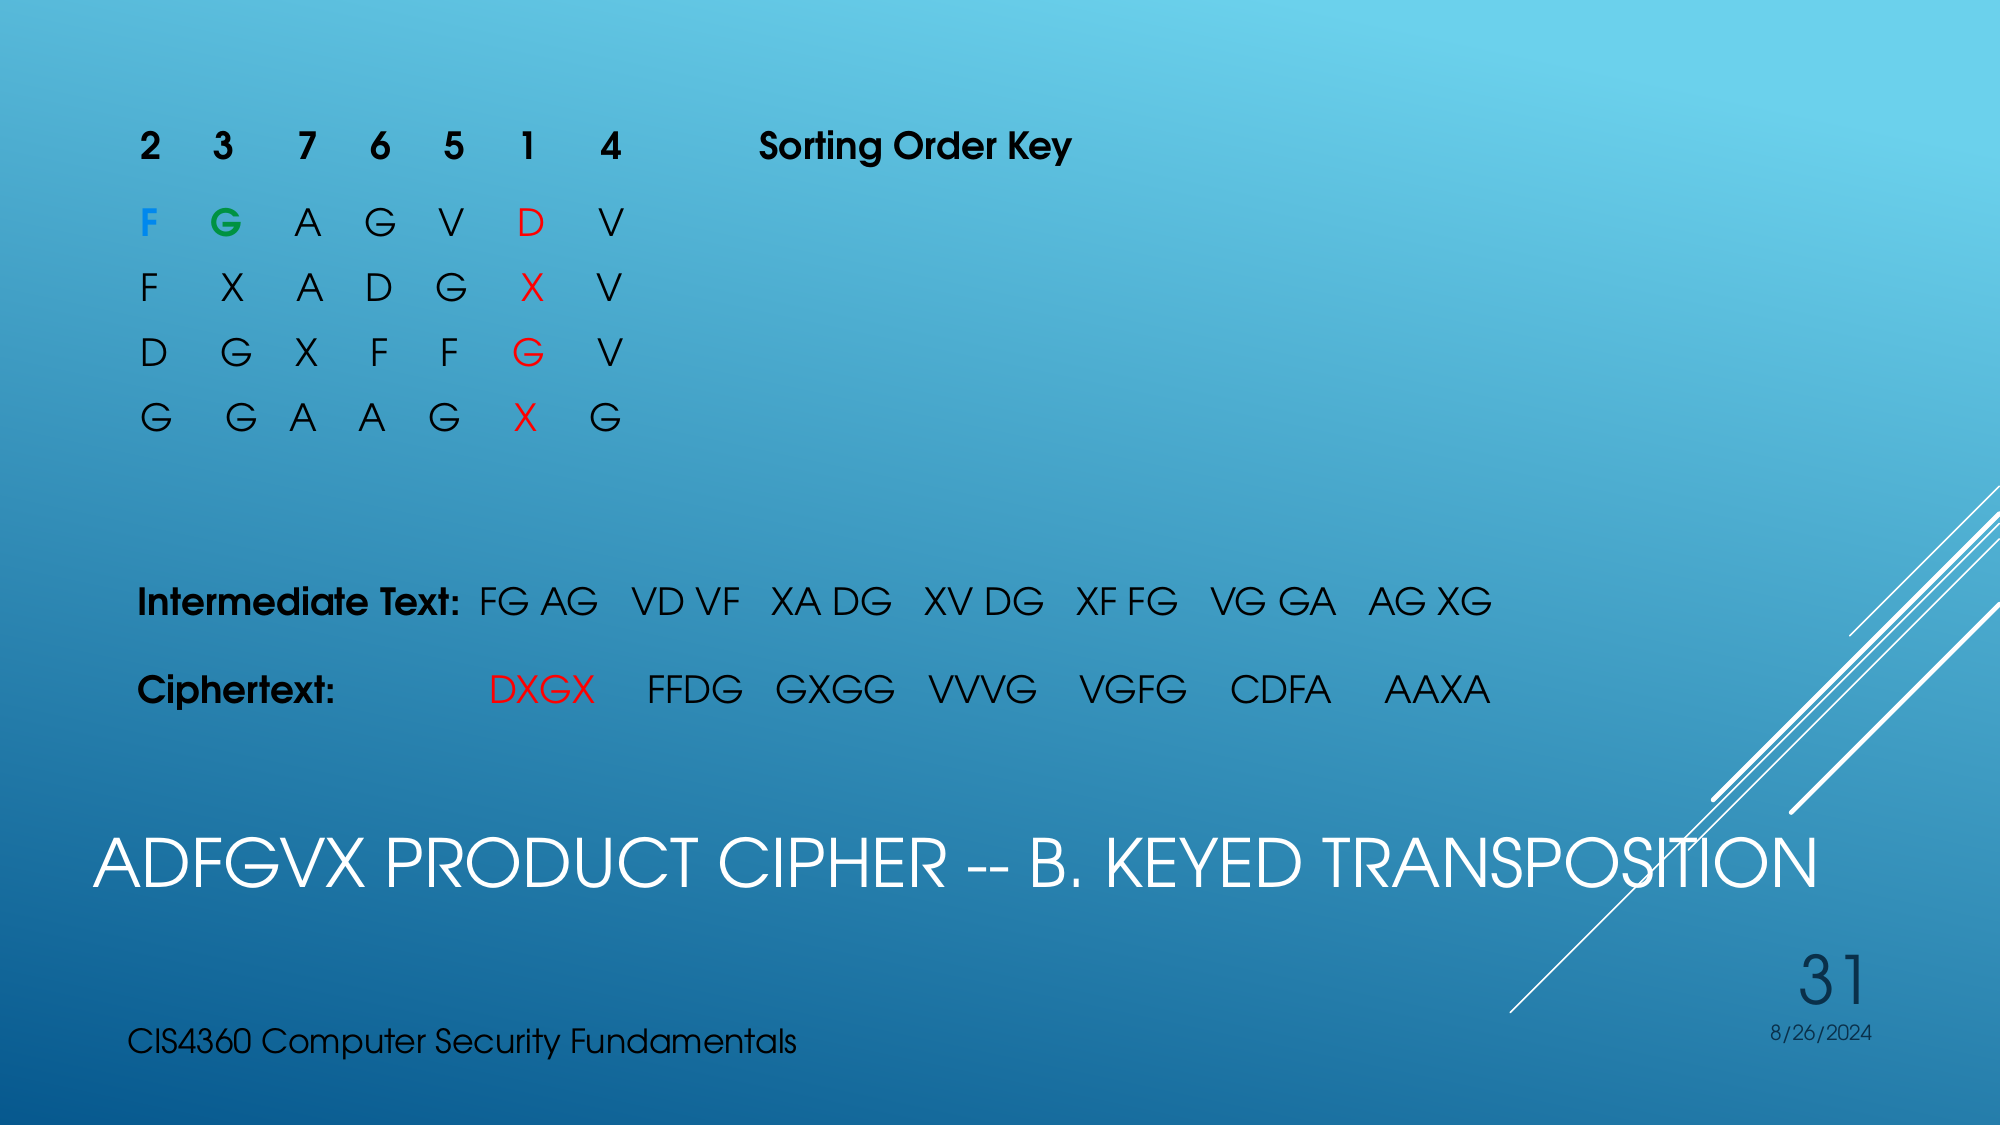

2     3      7     6     5     1      4             Sorting Order Key
F     G     A    G    V     D     V
F      X     A    D    G     X     V
D     G    X     F     F     G     V
G     G   A    A    G     X     G

Intermediate Text:  FG AG   VD VF   XA DG   XV DG   XF FG   VG GA   AG XG
Ciphertext:         	     DXGX     FFDG   GXGG   VVVG    VGFG    CDFA     AAXA
# ADFGVX Product Cipher -- B. Keyed Transposition
31
CIS4360 Computer Security Fundamentals
8/26/2024